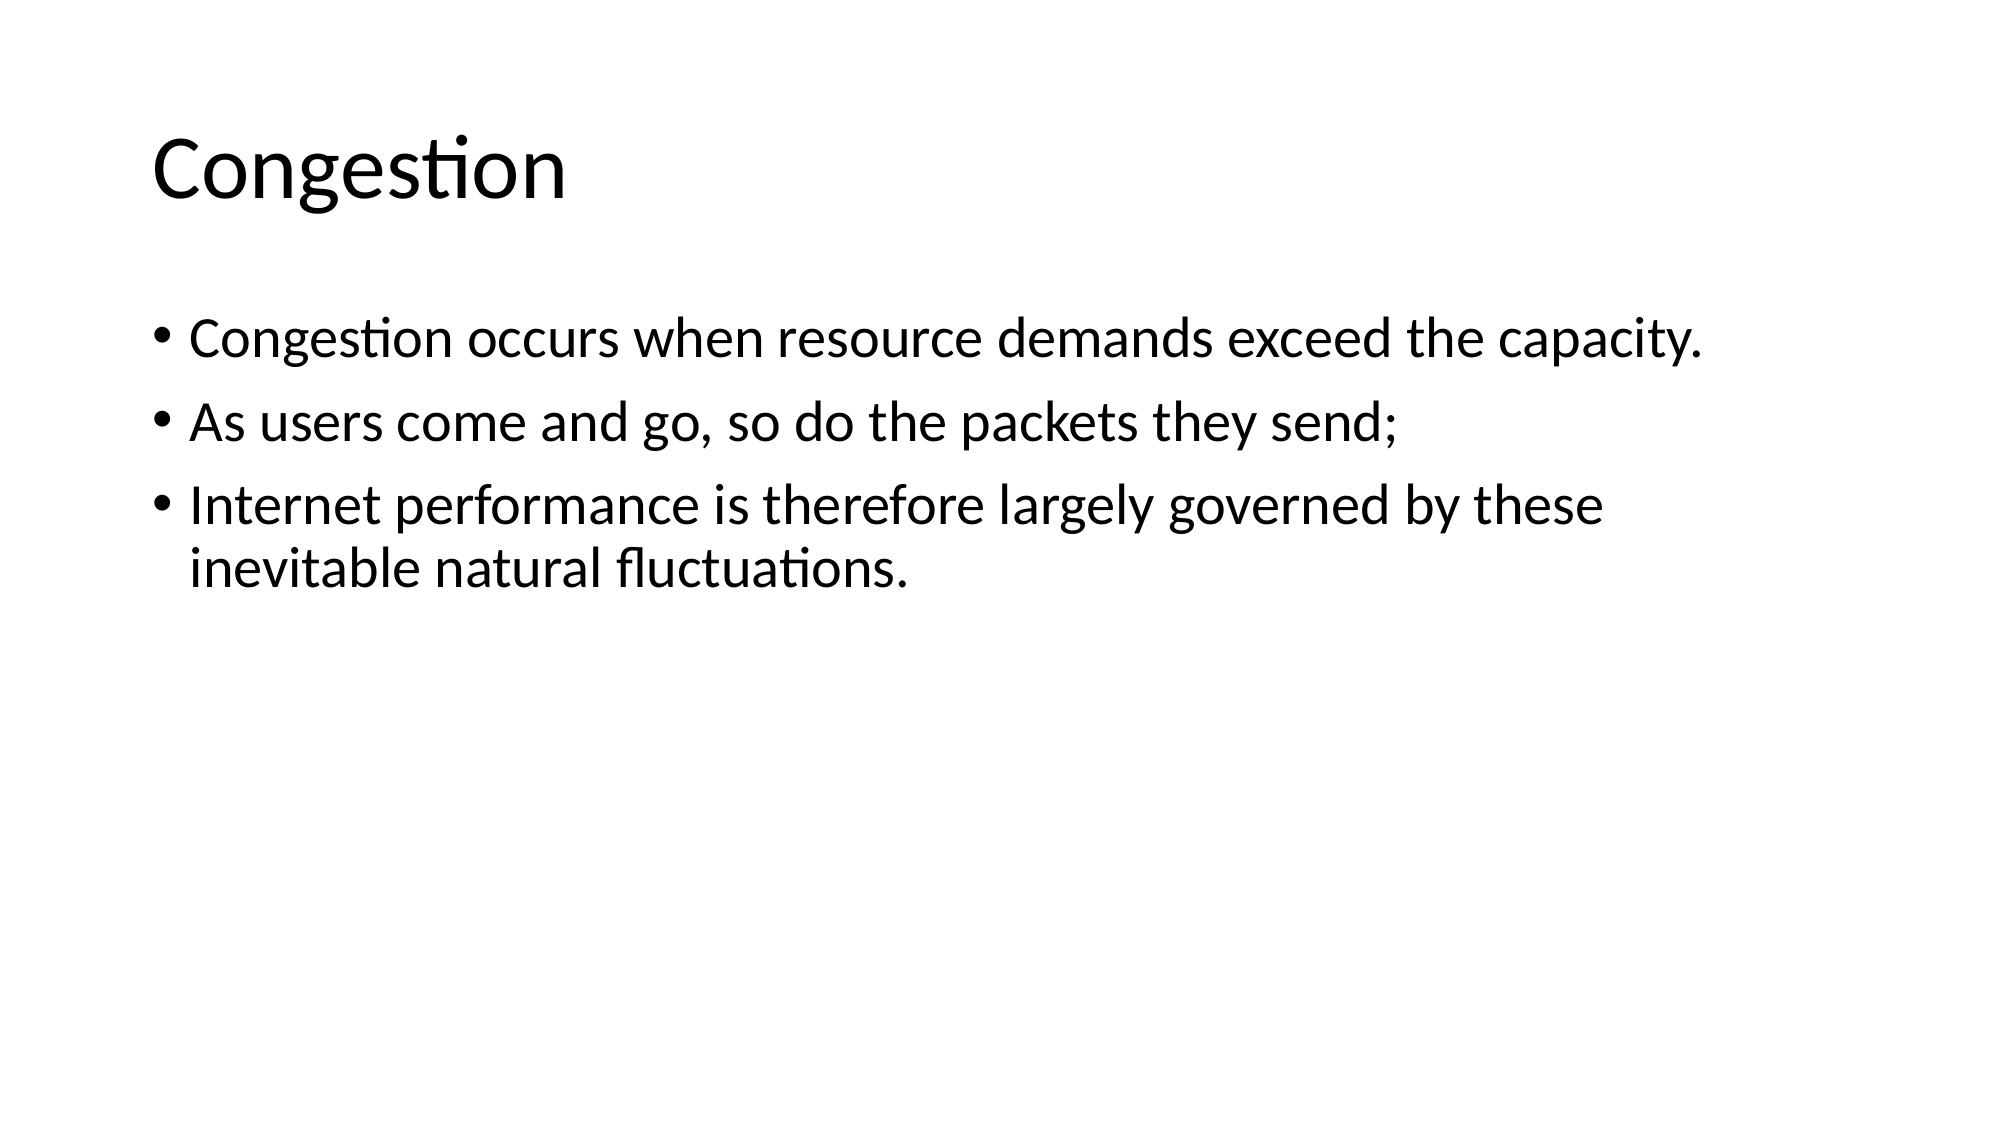

# Congestion
Congestion occurs when resource demands exceed the capacity.
As users come and go, so do the packets they send;
Internet performance is therefore largely governed by these inevitable natural fluctuations.

17